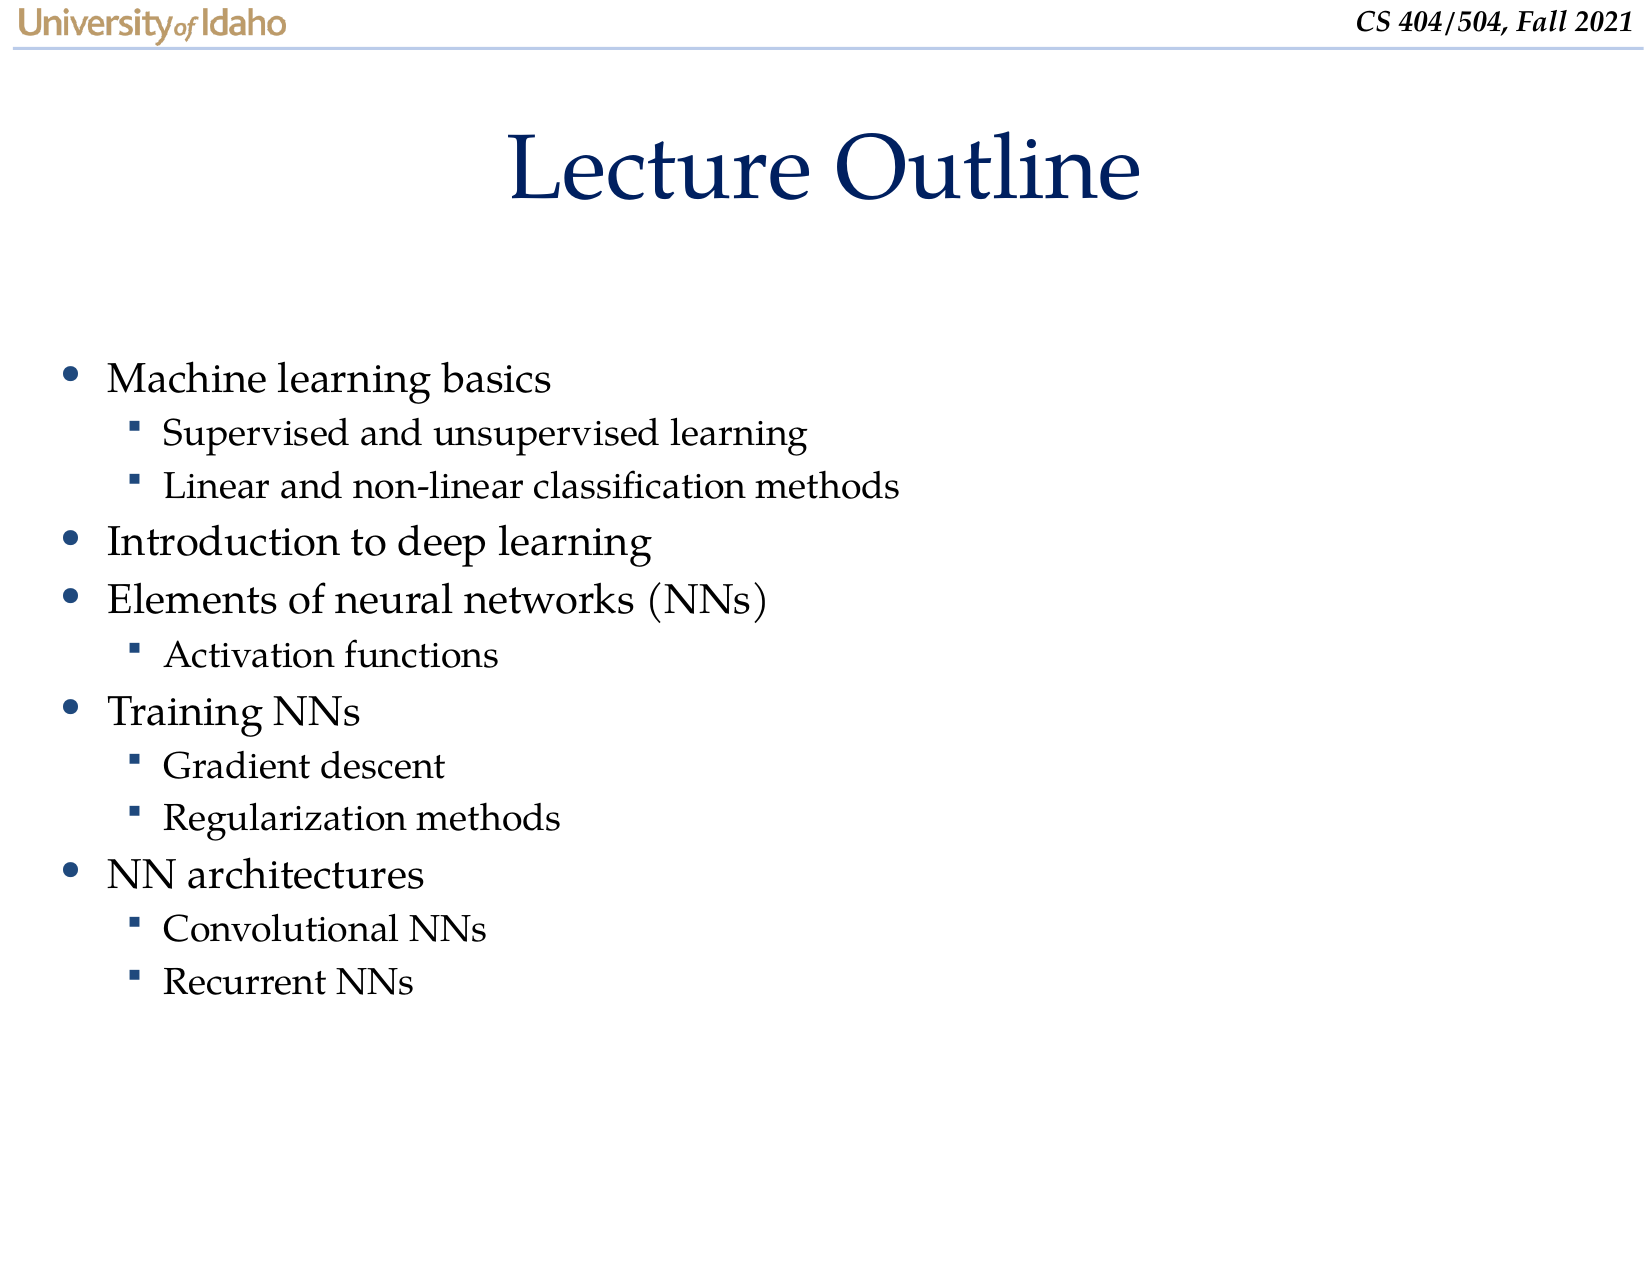

# Lecture Outline
Machine learning basics
Supervised and unsupervised learning
Linear and non-linear classification methods
Introduction to deep learning
Elements of neural networks (NNs)
Activation functions
Training NNs
Gradient descent
Regularization methods
NN architectures
Convolutional NNs
Recurrent NNs